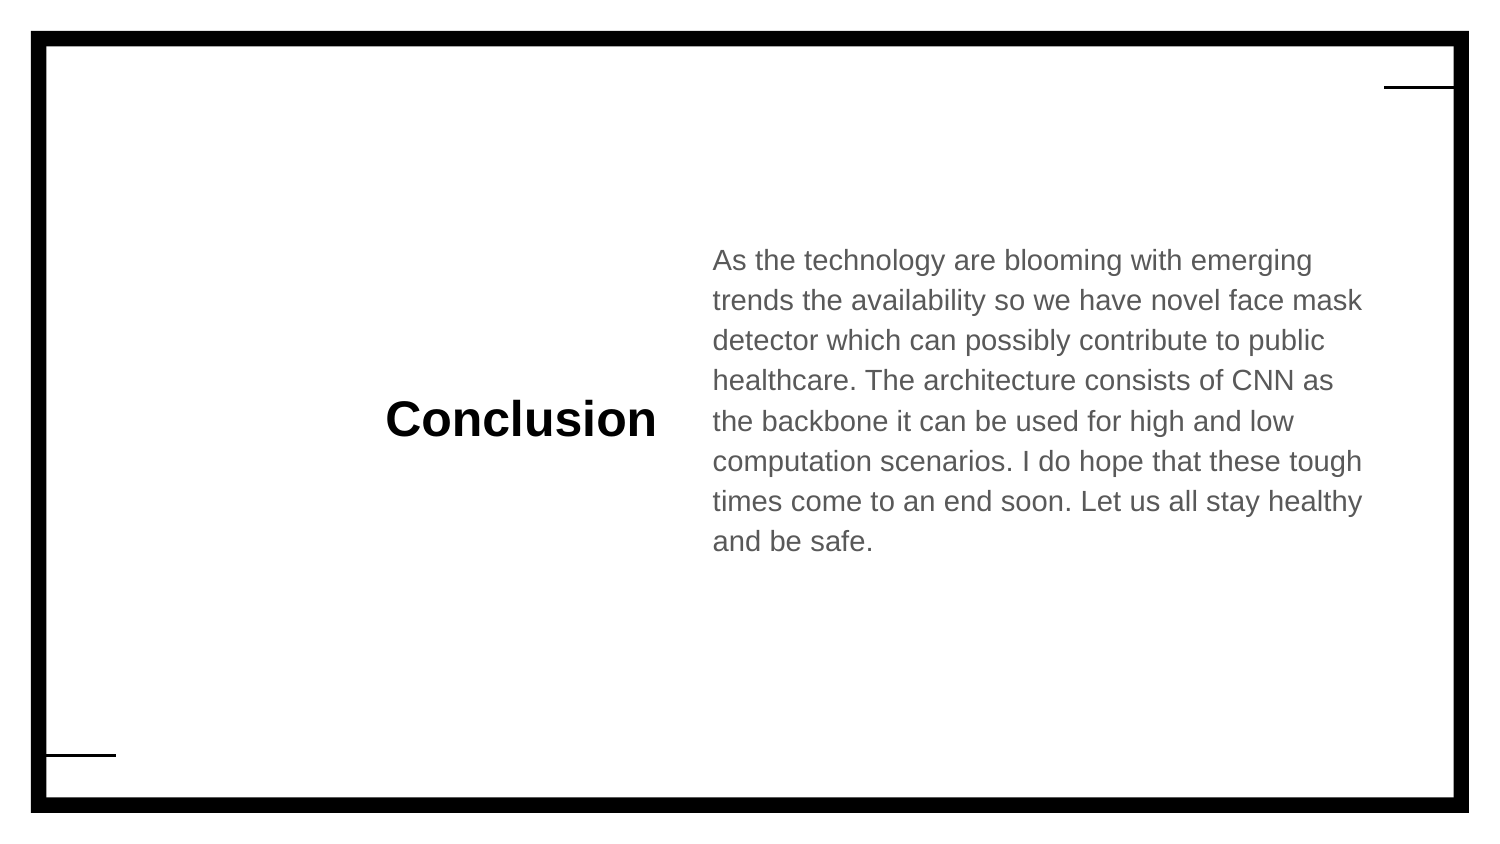

As the technology are blooming with emerging trends the availability so we have novel face mask detector which can possibly contribute to public healthcare. The architecture consists of CNN as the backbone it can be used for high and low computation scenarios. I do hope that these tough times come to an end soon. Let us all stay healthy and be safe.

# Conclusion